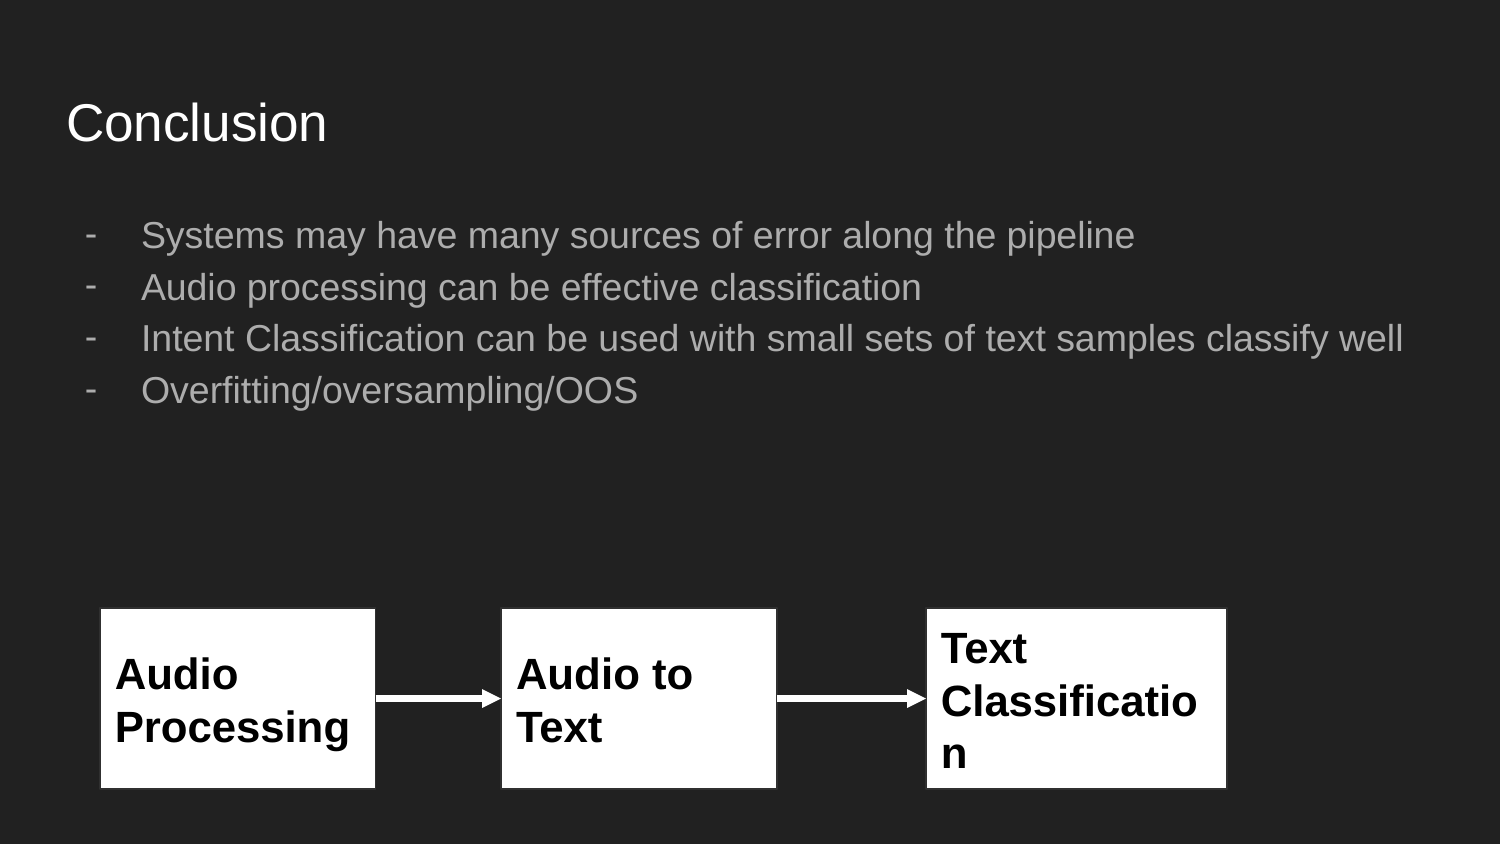

# Conclusion
Systems may have many sources of error along the pipeline
Audio processing can be effective classification
Intent Classification can be used with small sets of text samples classify well
Overfitting/oversampling/OOS
Audio Processing
Audio to
Text
Text Classification